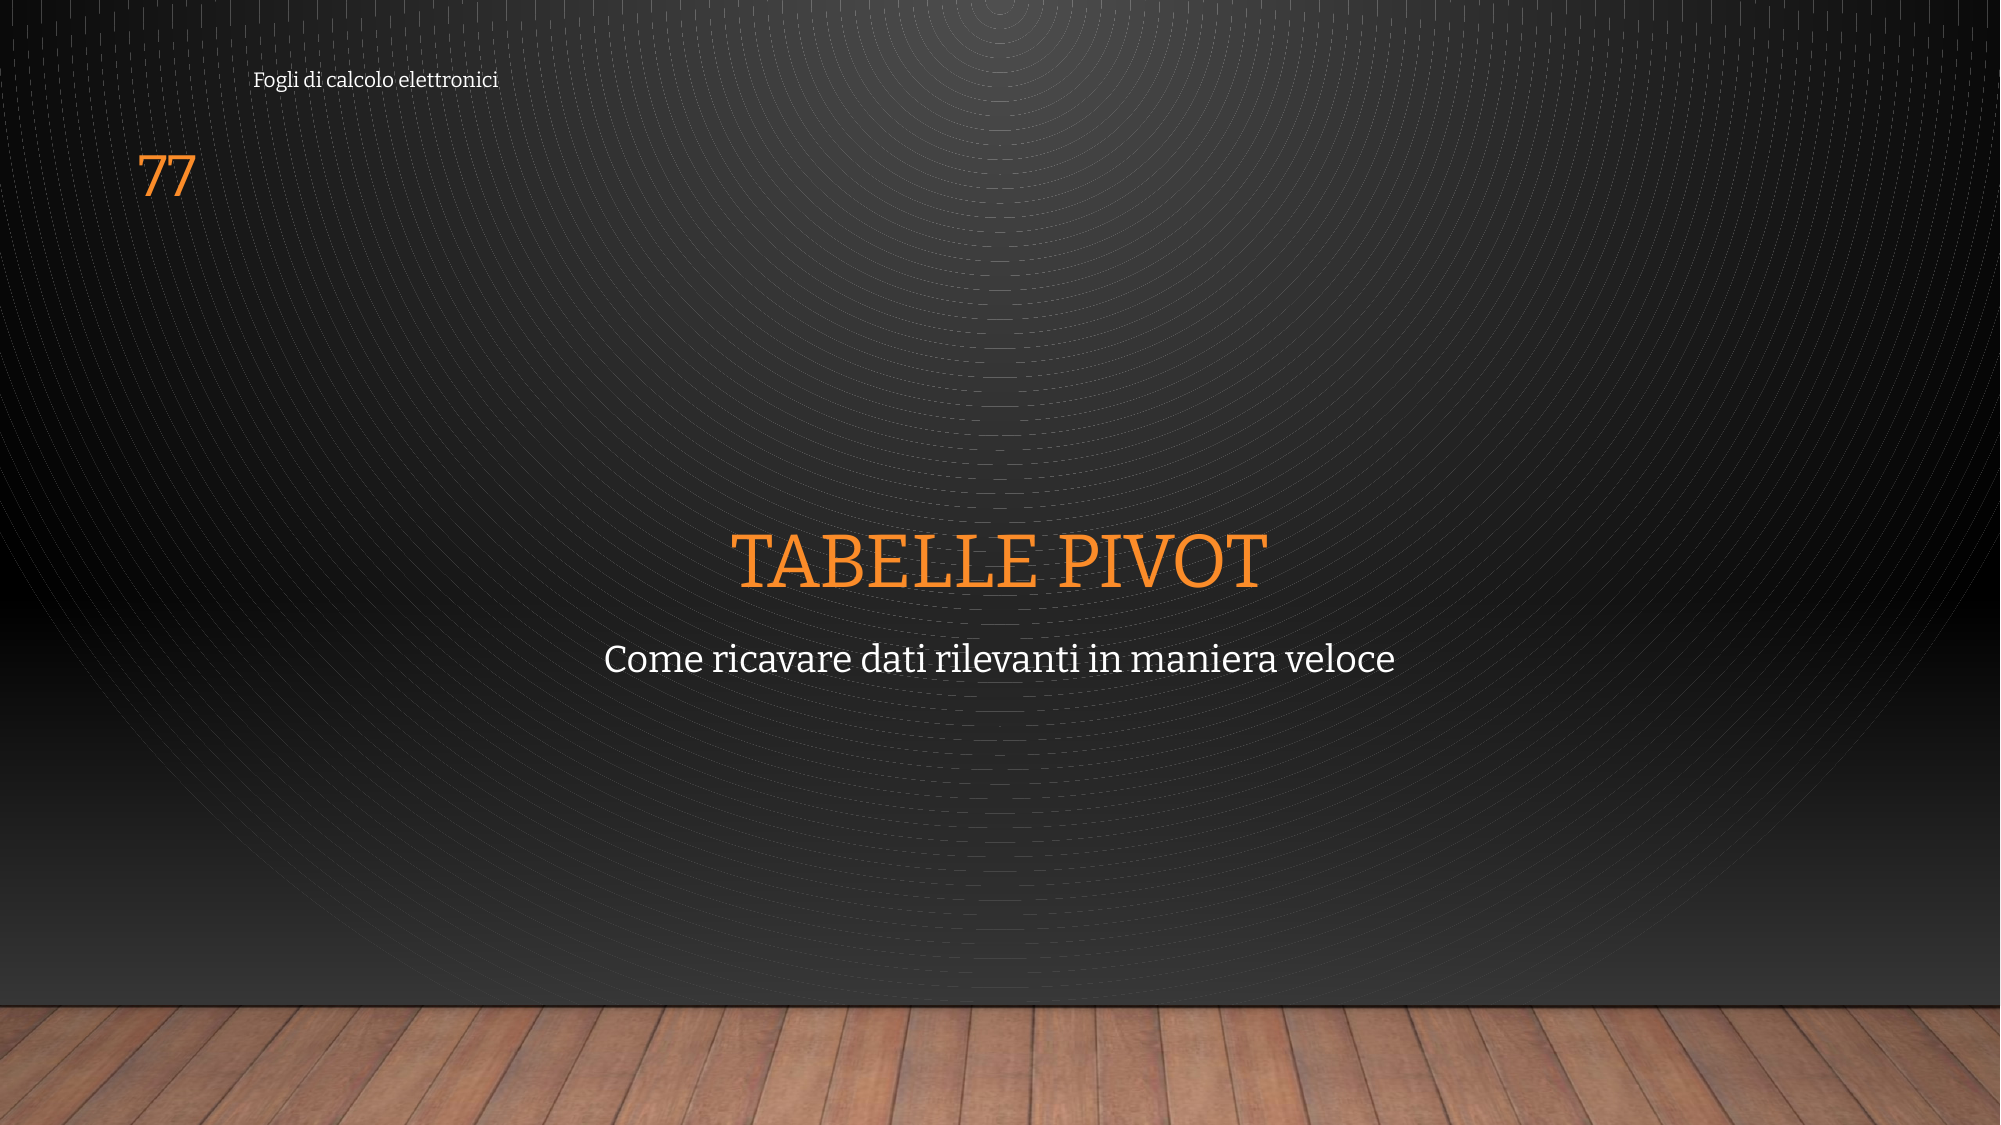

Fogli di calcolo elettronici
77
# Tabelle pivot
Come ricavare dati rilevanti in maniera veloce